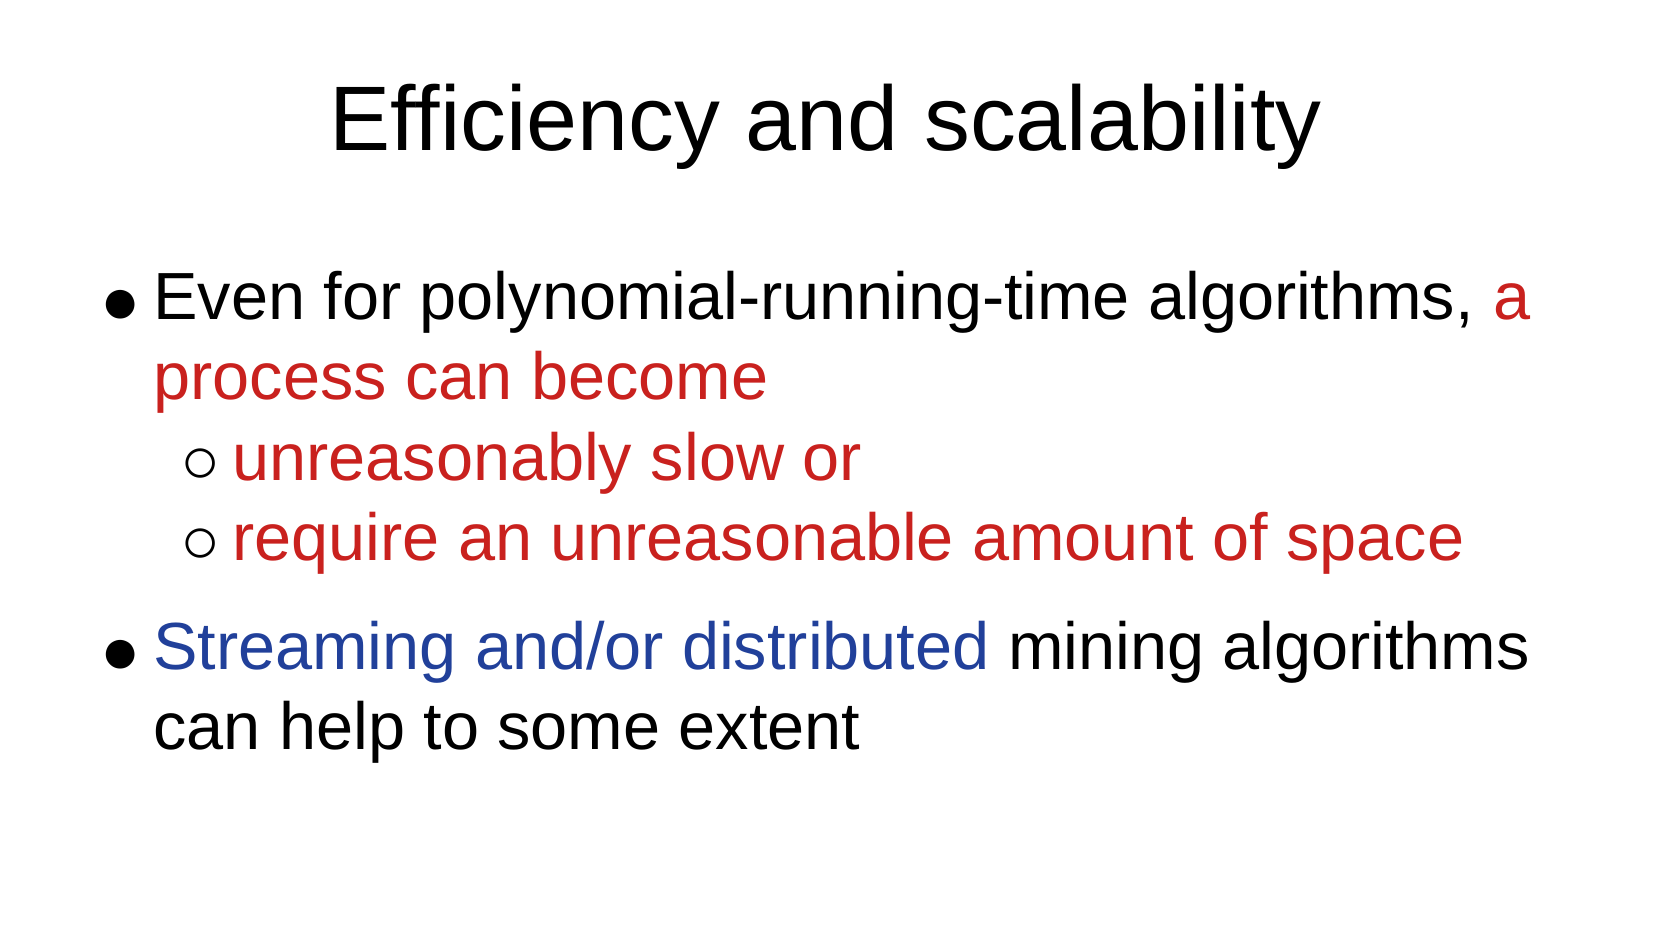

Efficiency and scalability
Even for polynomial-running-time algorithms, a process can become
unreasonably slow or
require an unreasonable amount of space
Streaming and/or distributed mining algorithms can help to some extent